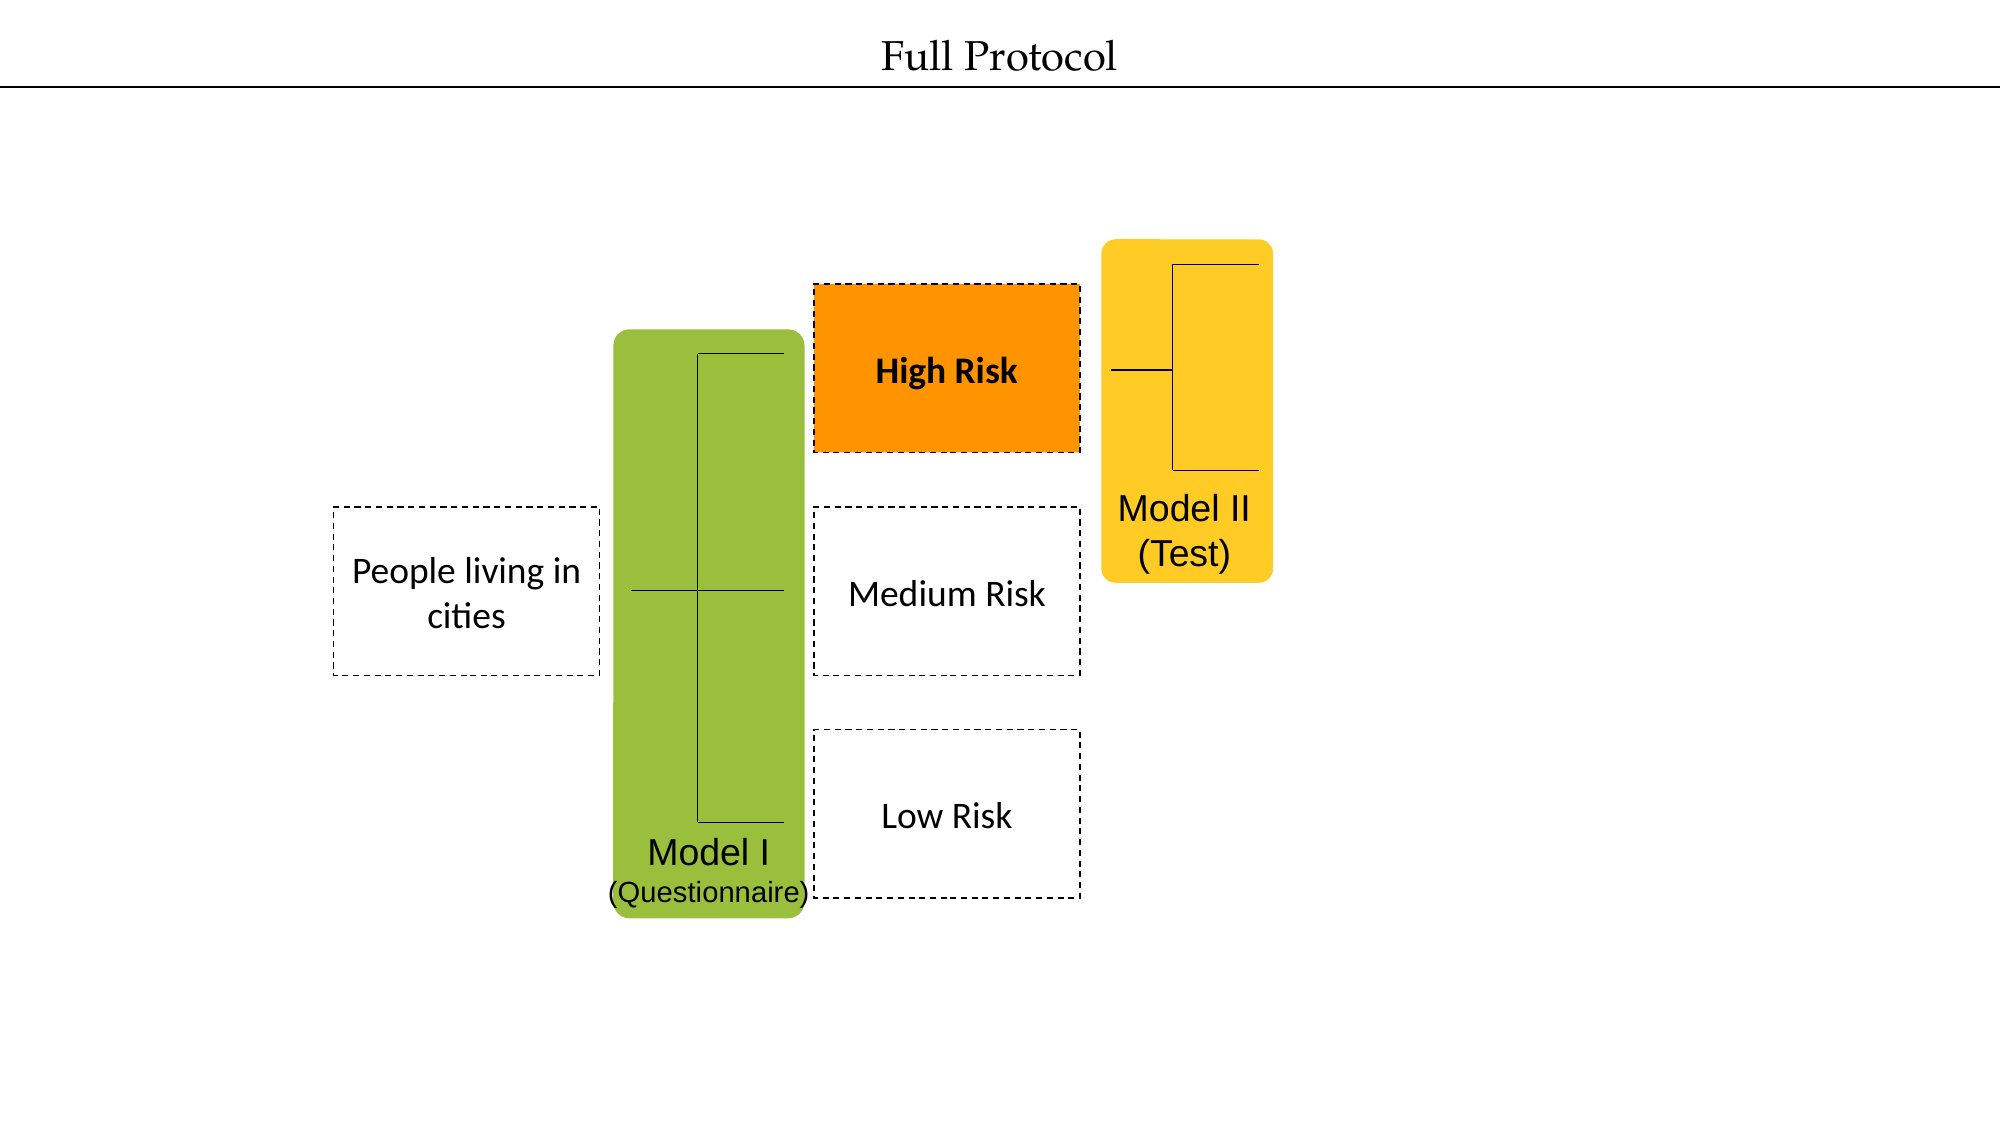

Full Protocol

High Risk

Model II
(Test)
People living in cities
Medium Risk
Low Risk
Model I
(Questionnaire)